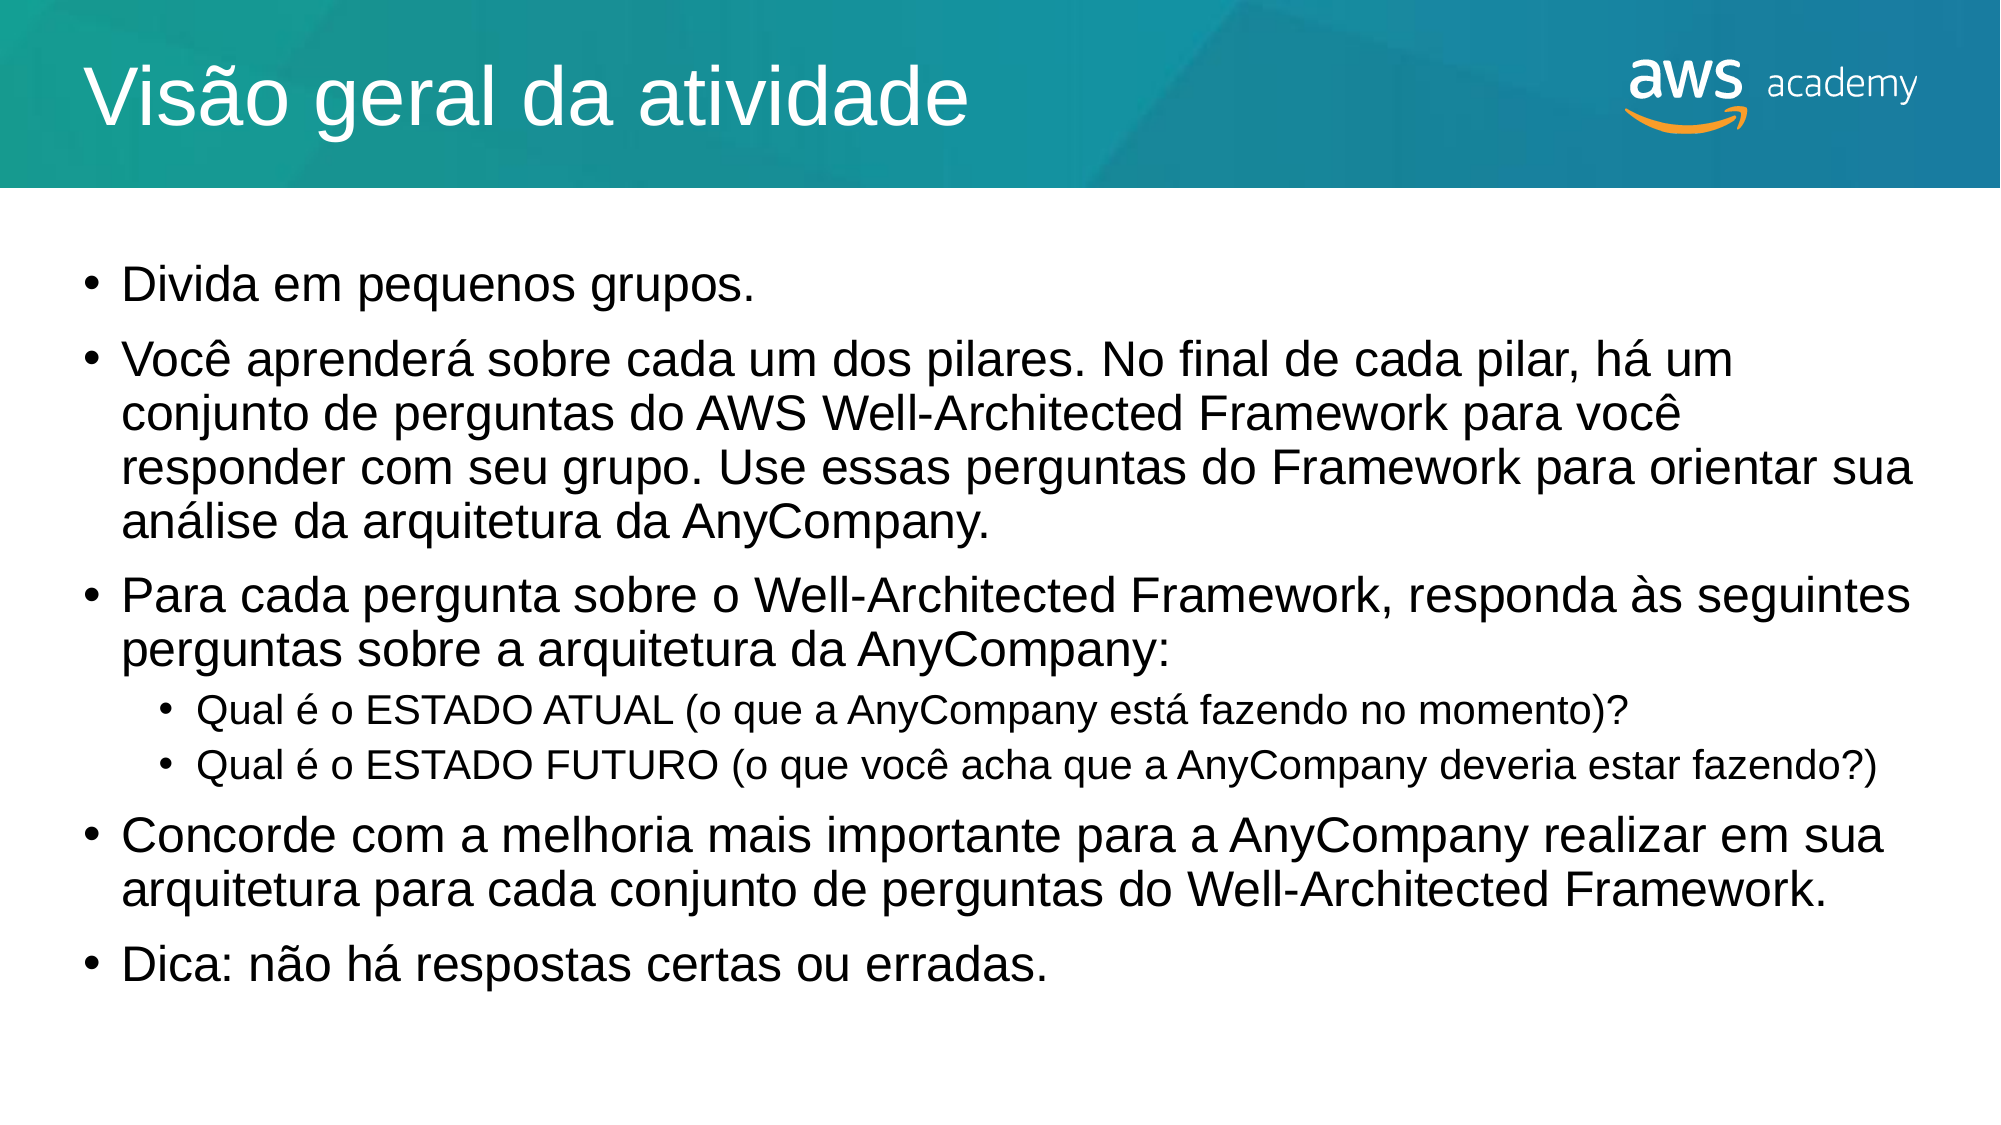

# Visão geral da atividade
Divida em pequenos grupos.
Você aprenderá sobre cada um dos pilares. No final de cada pilar, há um conjunto de perguntas do AWS Well-Architected Framework para você responder com seu grupo. Use essas perguntas do Framework para orientar sua análise da arquitetura da AnyCompany.
Para cada pergunta sobre o Well-Architected Framework, responda às seguintes perguntas sobre a arquitetura da AnyCompany:
Qual é o ESTADO ATUAL (o que a AnyCompany está fazendo no momento)?
Qual é o ESTADO FUTURO (o que você acha que a AnyCompany deveria estar fazendo?)
Concorde com a melhoria mais importante para a AnyCompany realizar em sua arquitetura para cada conjunto de perguntas do Well-Architected Framework.
Dica: não há respostas certas ou erradas.